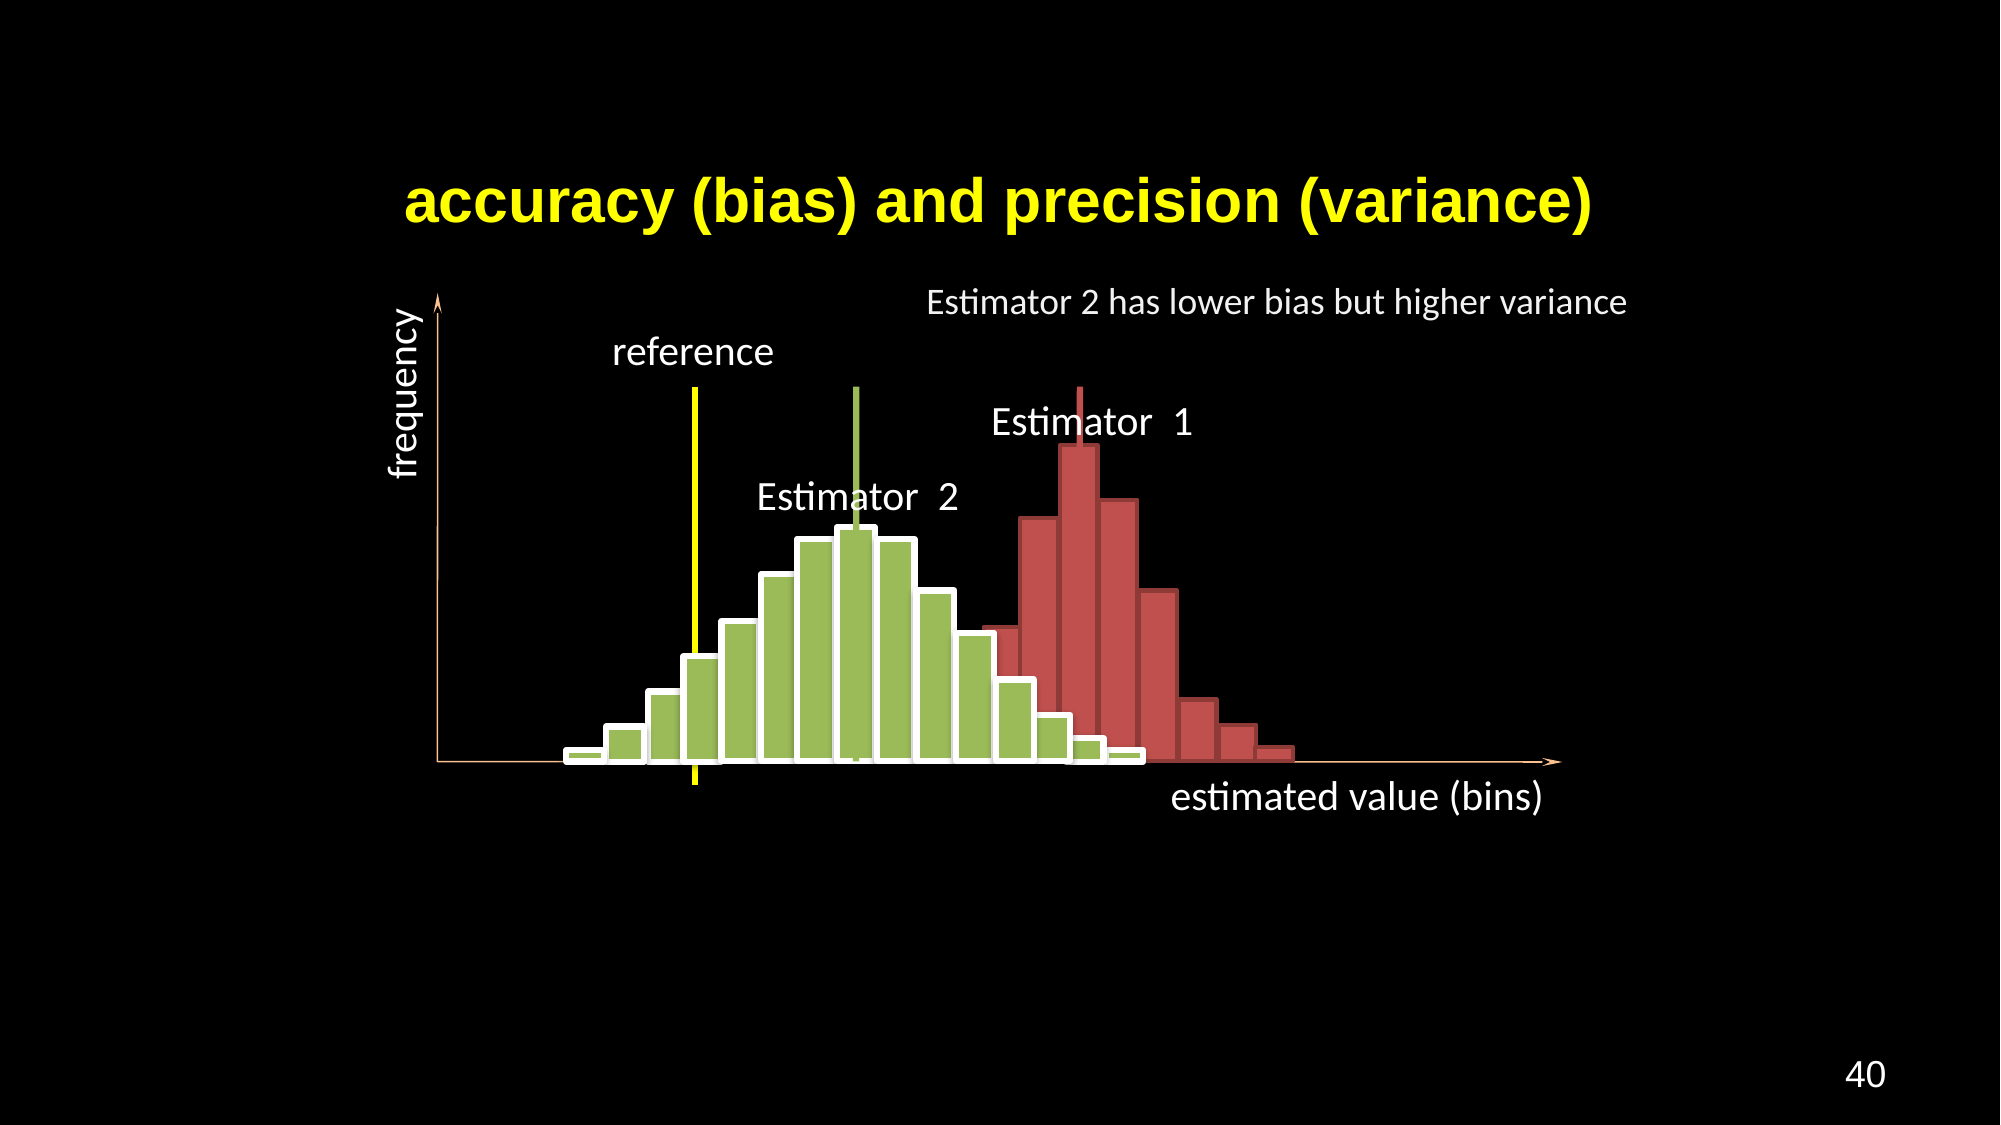

# accuracy (bias) and precision (variance)

Estimator 2 has lower bias but higher variance
reference
frequency
Estimator  1

Estimator  2

estimated value (bins)
40